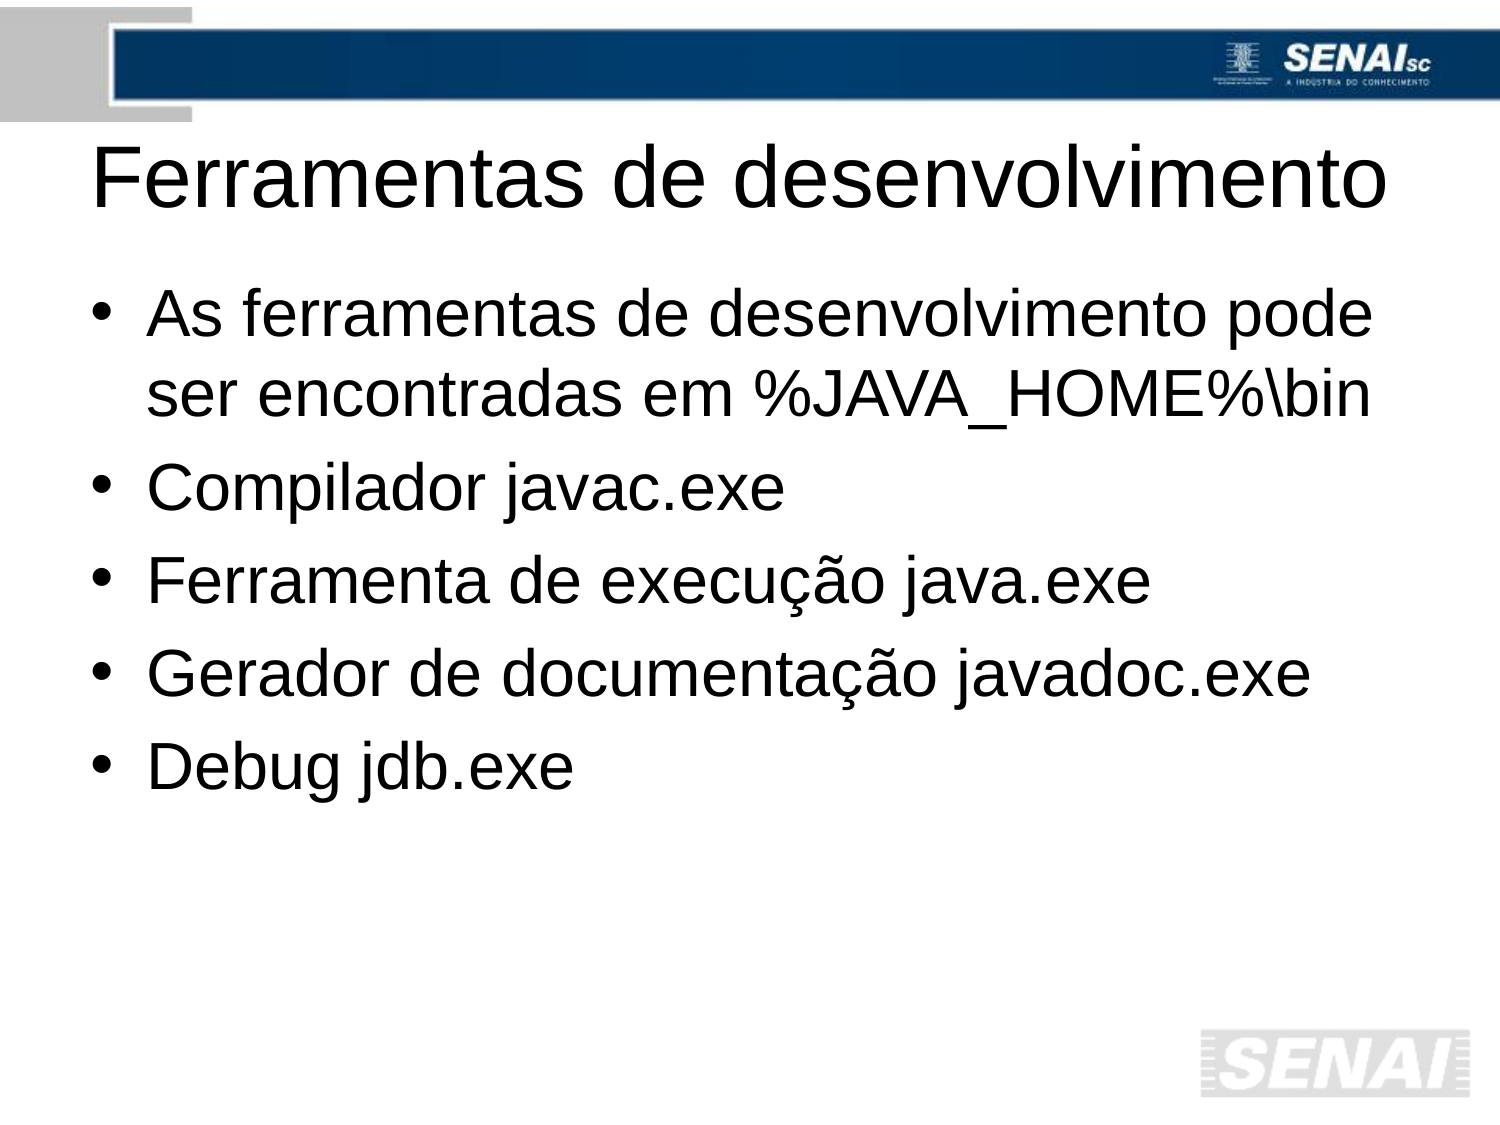

# Ferramentas de desenvolvimento
As ferramentas de desenvolvimento pode ser encontradas em %JAVA_HOME%\bin
Compilador javac.exe
Ferramenta de execução java.exe
Gerador de documentação javadoc.exe
Debug jdb.exe